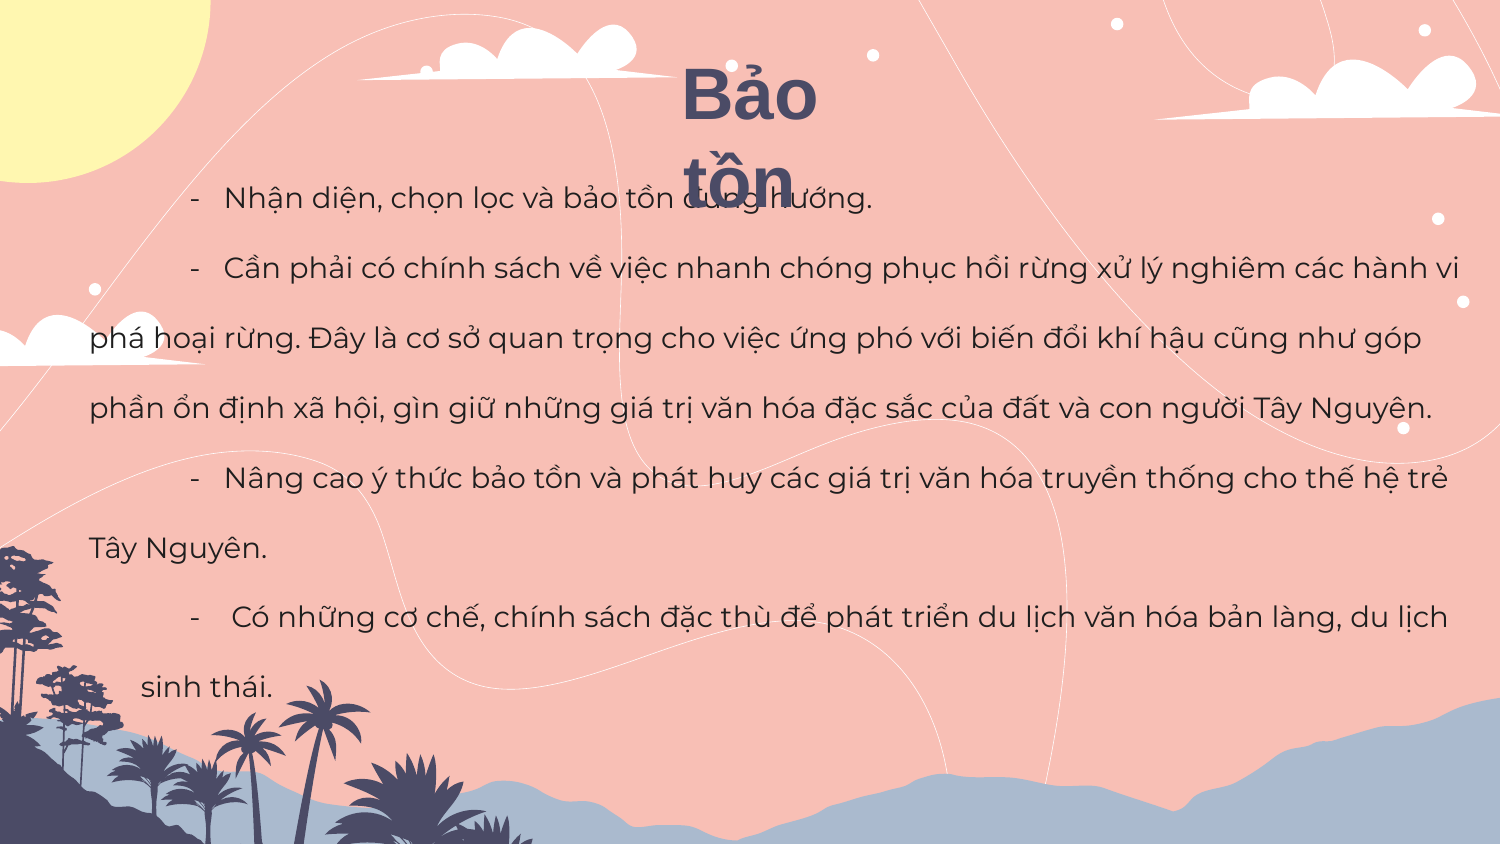

Bảo tồn
             -   Nhận diện, chọn lọc và bảo tồn đúng hướng.
             -   Cần phải có chính sách về việc nhanh chóng phục hồi rừng xử lý nghiêm các hành vi
phá hoại rừng. Đây là cơ sở quan trọng cho việc ứng phó với biến đổi khí hậu cũng như góp
phần ổn định xã hội, gìn giữ những giá trị văn hóa đặc sắc của đất và con người Tây Nguyên.
             -   Nâng cao ý thức bảo tồn và phát huy các giá trị văn hóa truyền thống cho thế hệ trẻ
Tây Nguyên.
             -    Có những cơ chế, chính sách đặc thù để phát triển du lịch văn hóa bản làng, du lịch sinh thái.